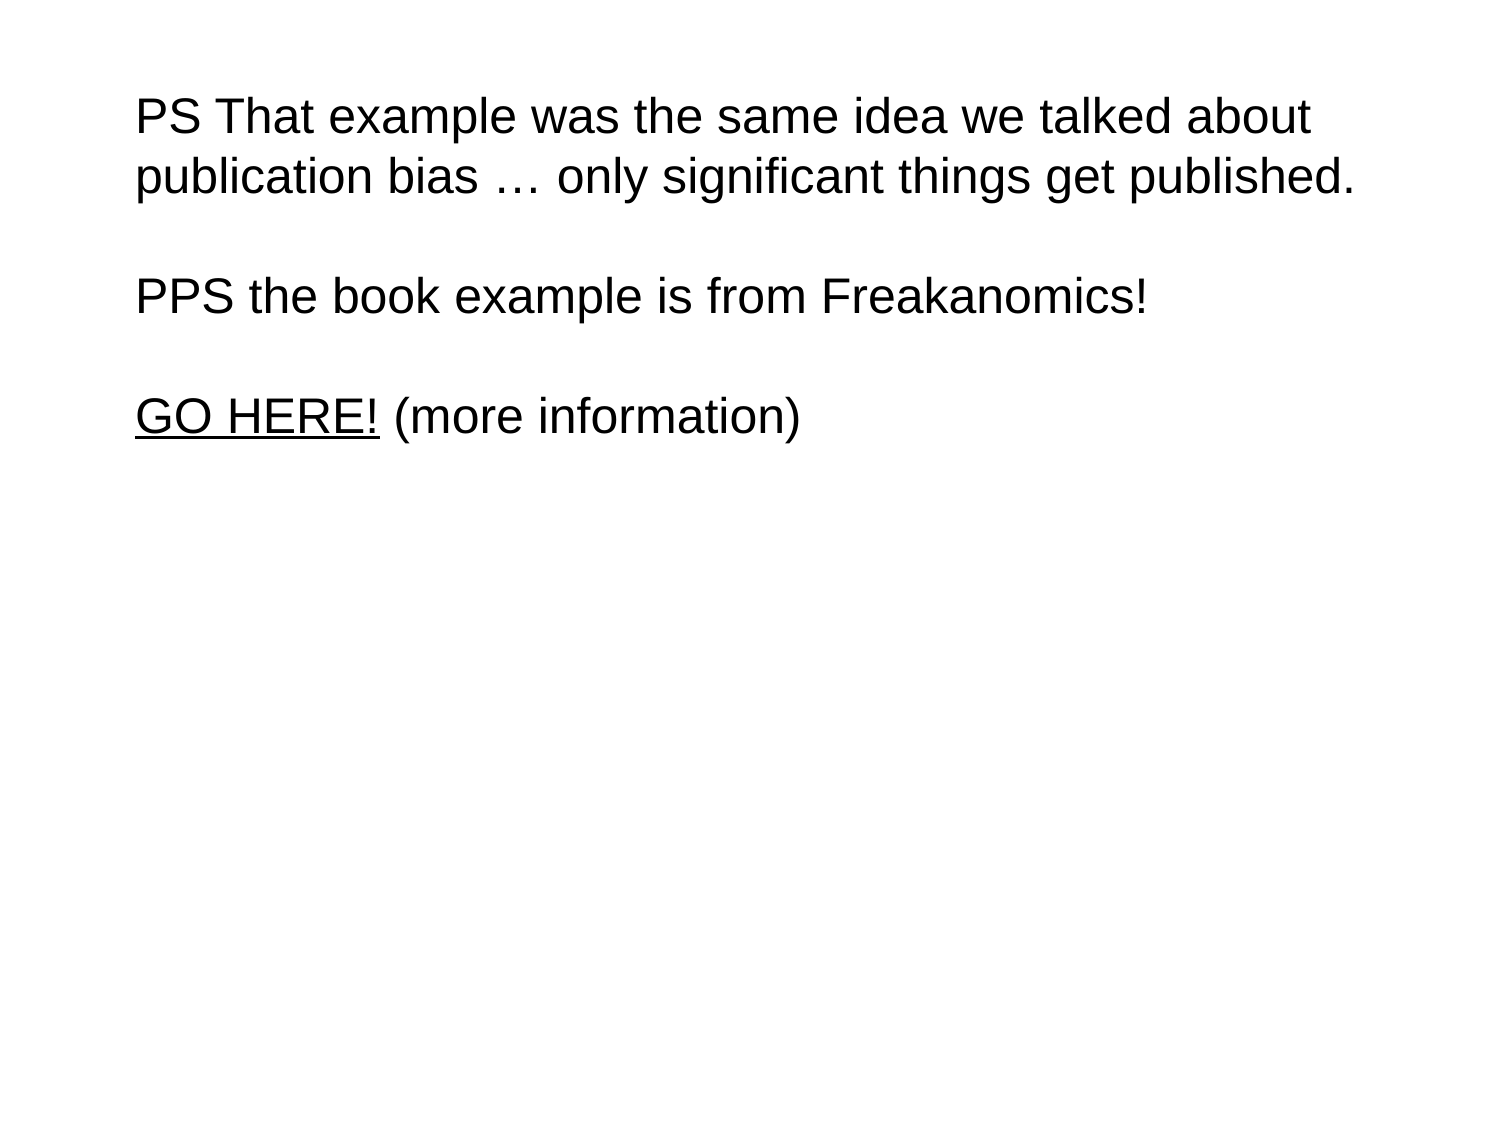

PS That example was the same idea we talked about publication bias … only significant things get published.

PPS the book example is from Freakanomics!

GO HERE! (more information)